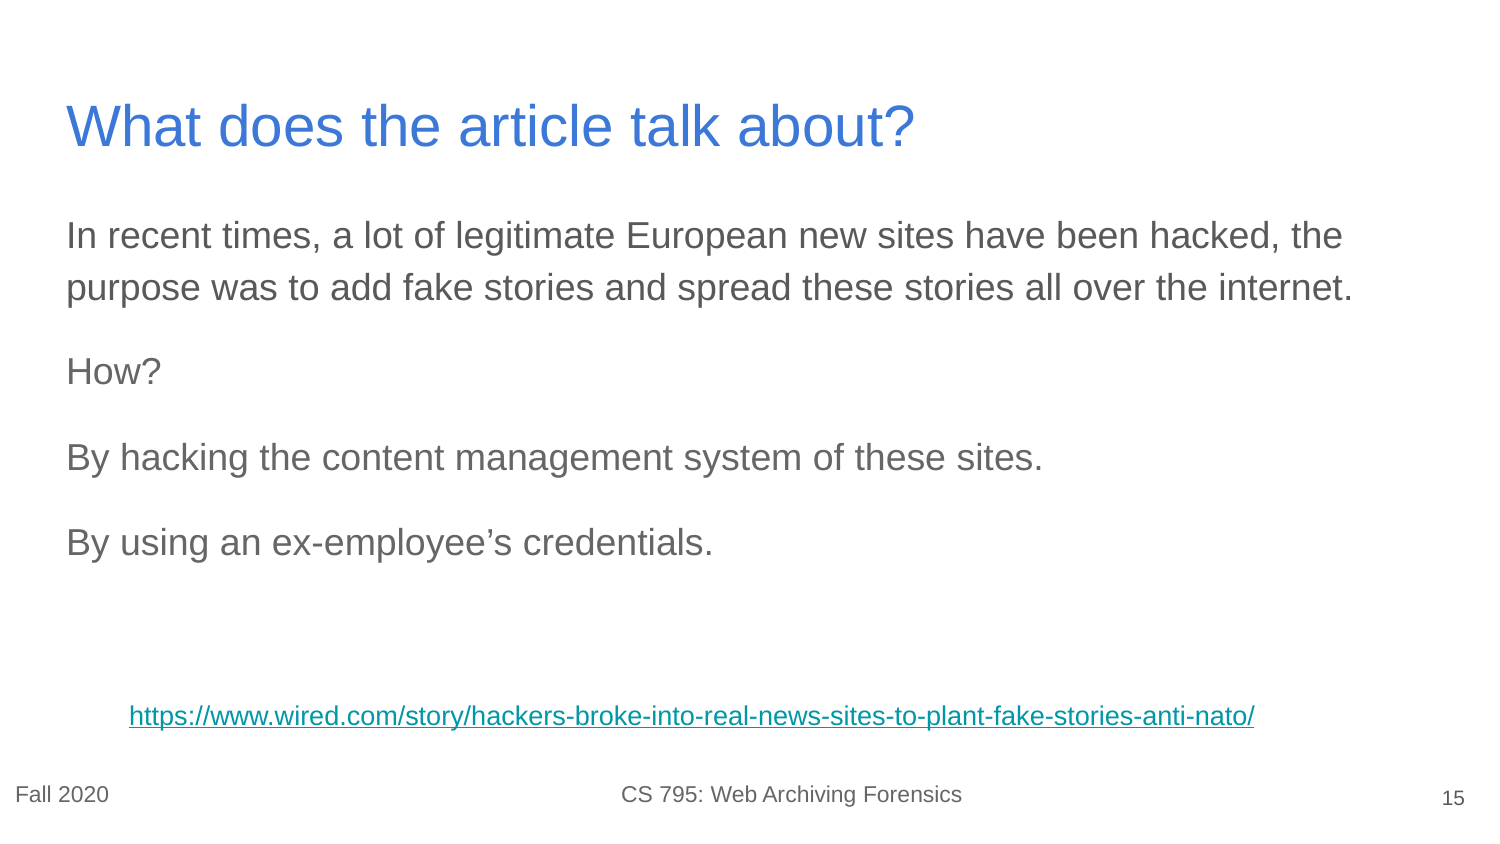

# What does the article talk about?
In recent times, a lot of legitimate European new sites have been hacked, the purpose was to add fake stories and spread these stories all over the internet.
How?
By hacking the content management system of these sites.
By using an ex-employee’s credentials.

      https://www.wired.com/story/hackers-broke-into-real-news-sites-to-plant-fake-stories-anti-nato/
15